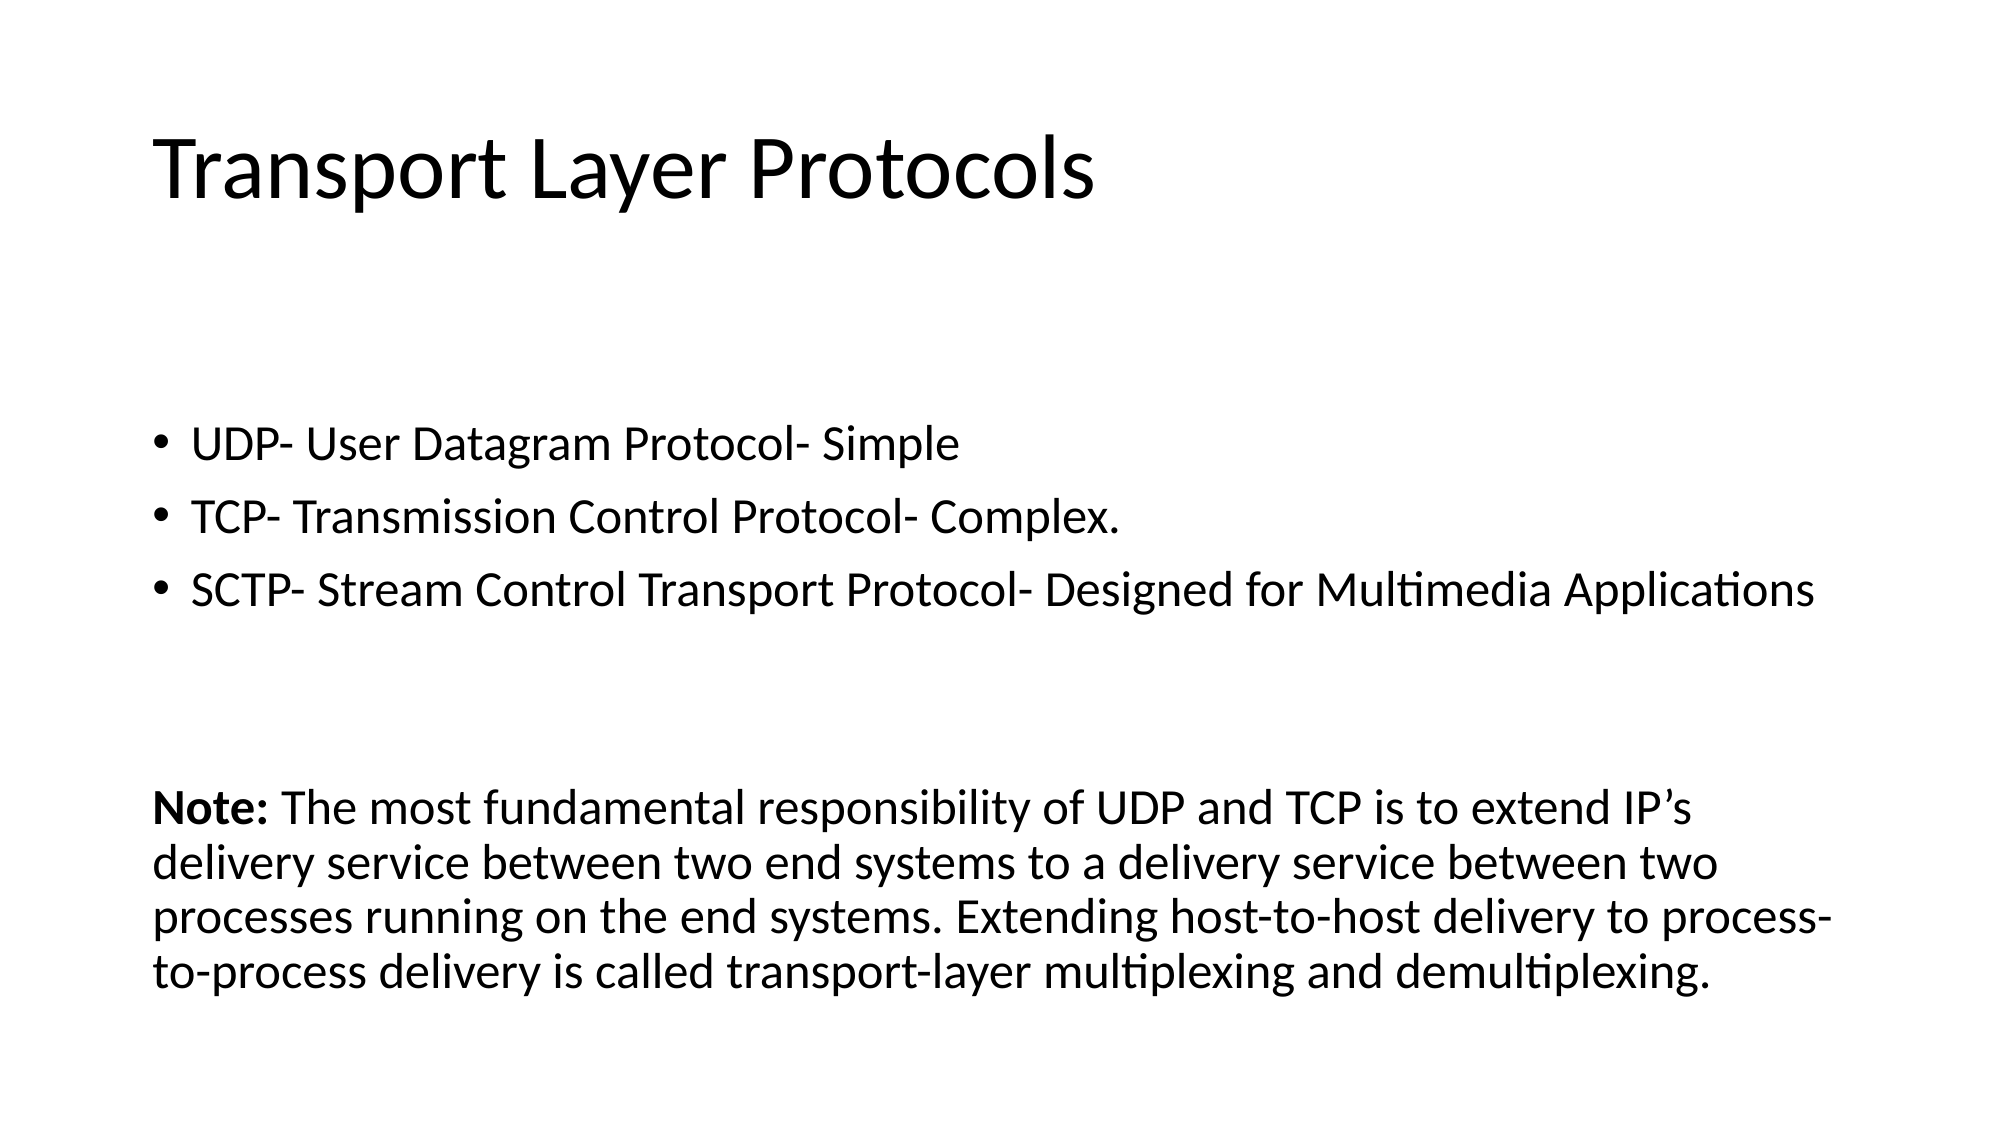

# Transport Layer Protocols
UDP- User Datagram Protocol- Simple
TCP- Transmission Control Protocol- Complex.
SCTP- Stream Control Transport Protocol- Designed for Multimedia Applications

Note: The most fundamental responsibility of UDP and TCP is to extend IP’s delivery service between two end systems to a delivery service between two processes running on the end systems. Extending host-to-host delivery to process-to-process delivery is called transport-layer multiplexing and demultiplexing.